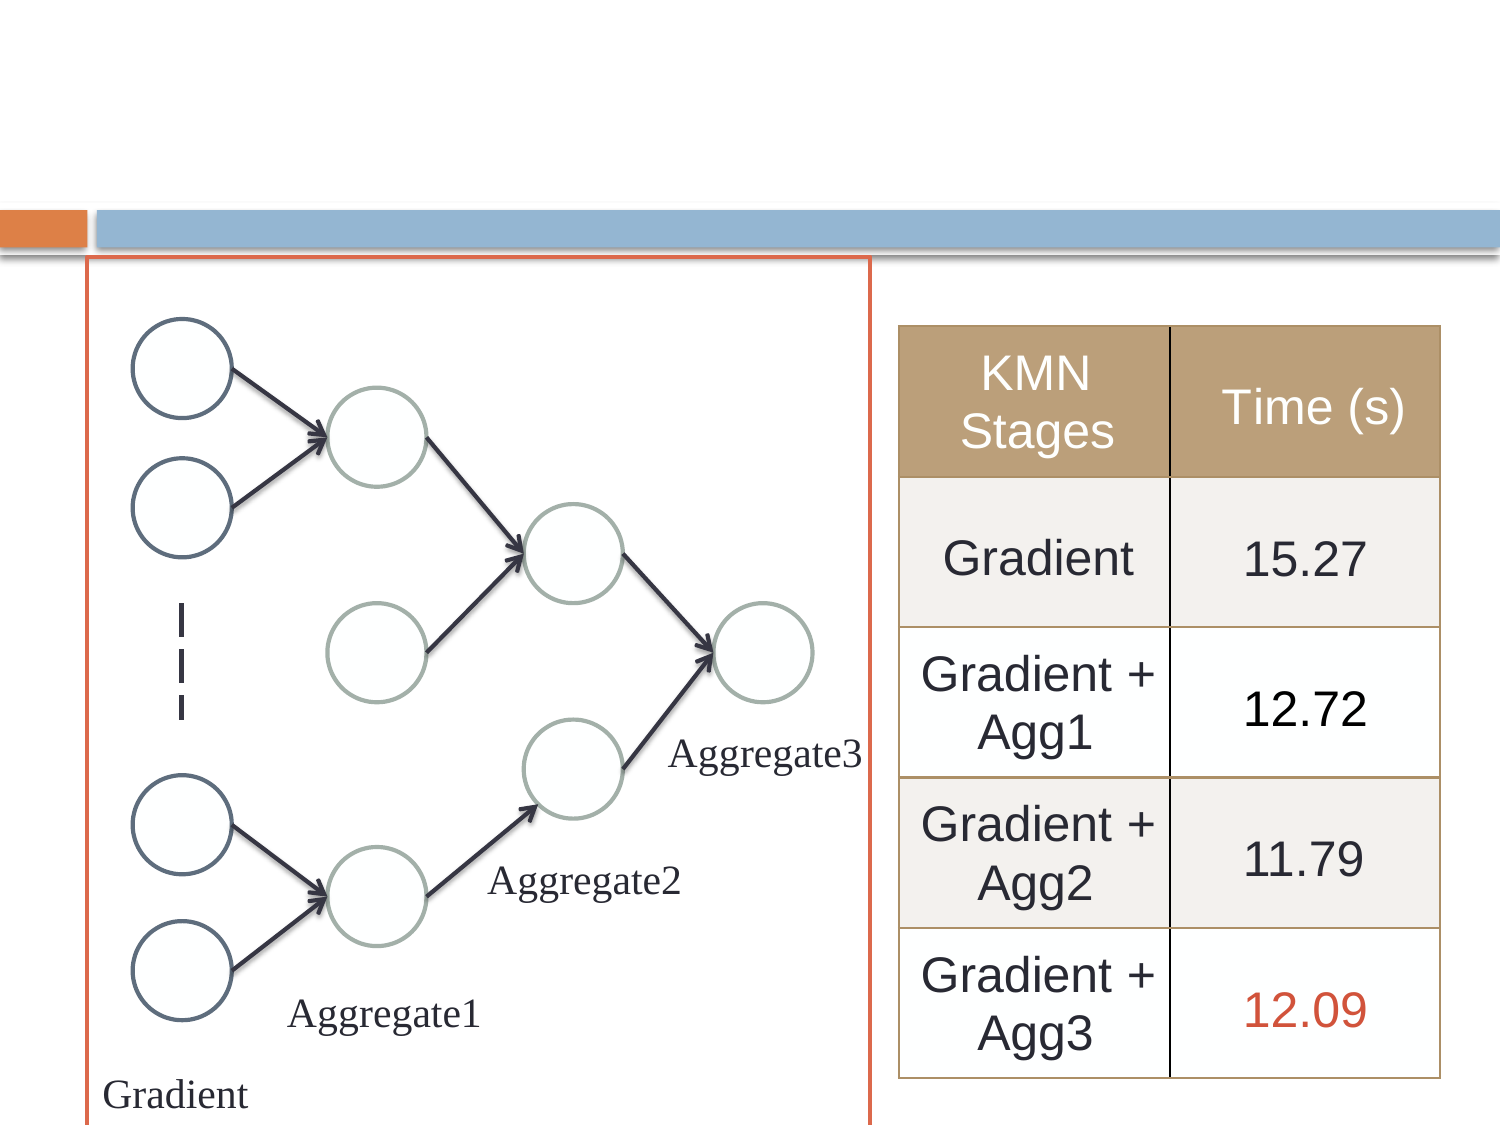

#

Aggregate3
Aggregate2
Aggregate1
Gradient

KMN Stages

Time (s)

Gradient

15.27

Gradient + Agg1

12.72

Gradient + Agg2

11.79

Gradient + Agg3

12.09